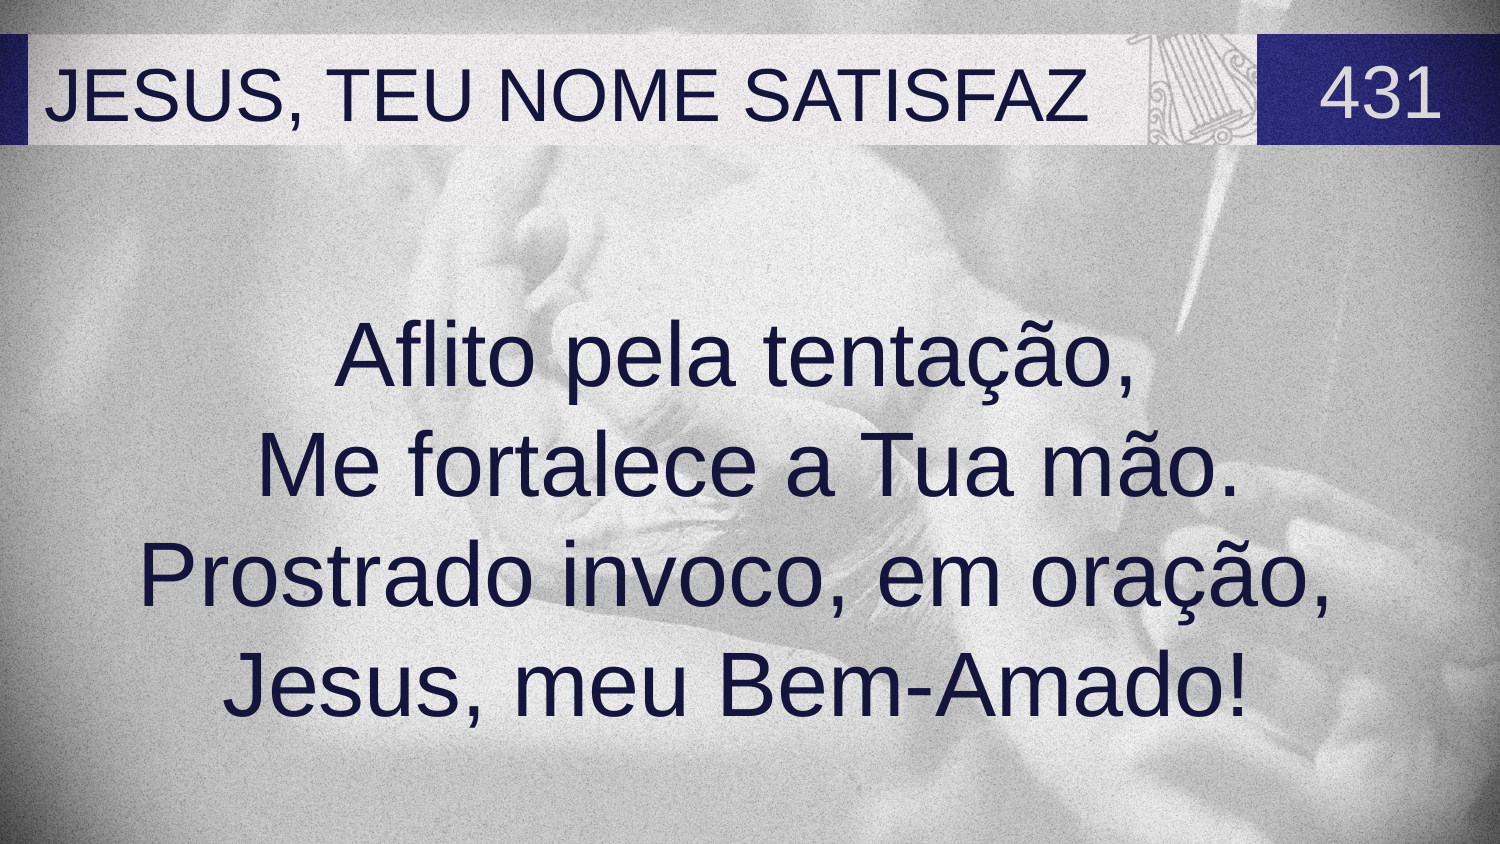

# JESUS, TEU NOME SATISFAZ
431
Aflito pela tentação,
Me fortalece a Tua mão.
Prostrado invoco, em oração,
Jesus, meu Bem-Amado!